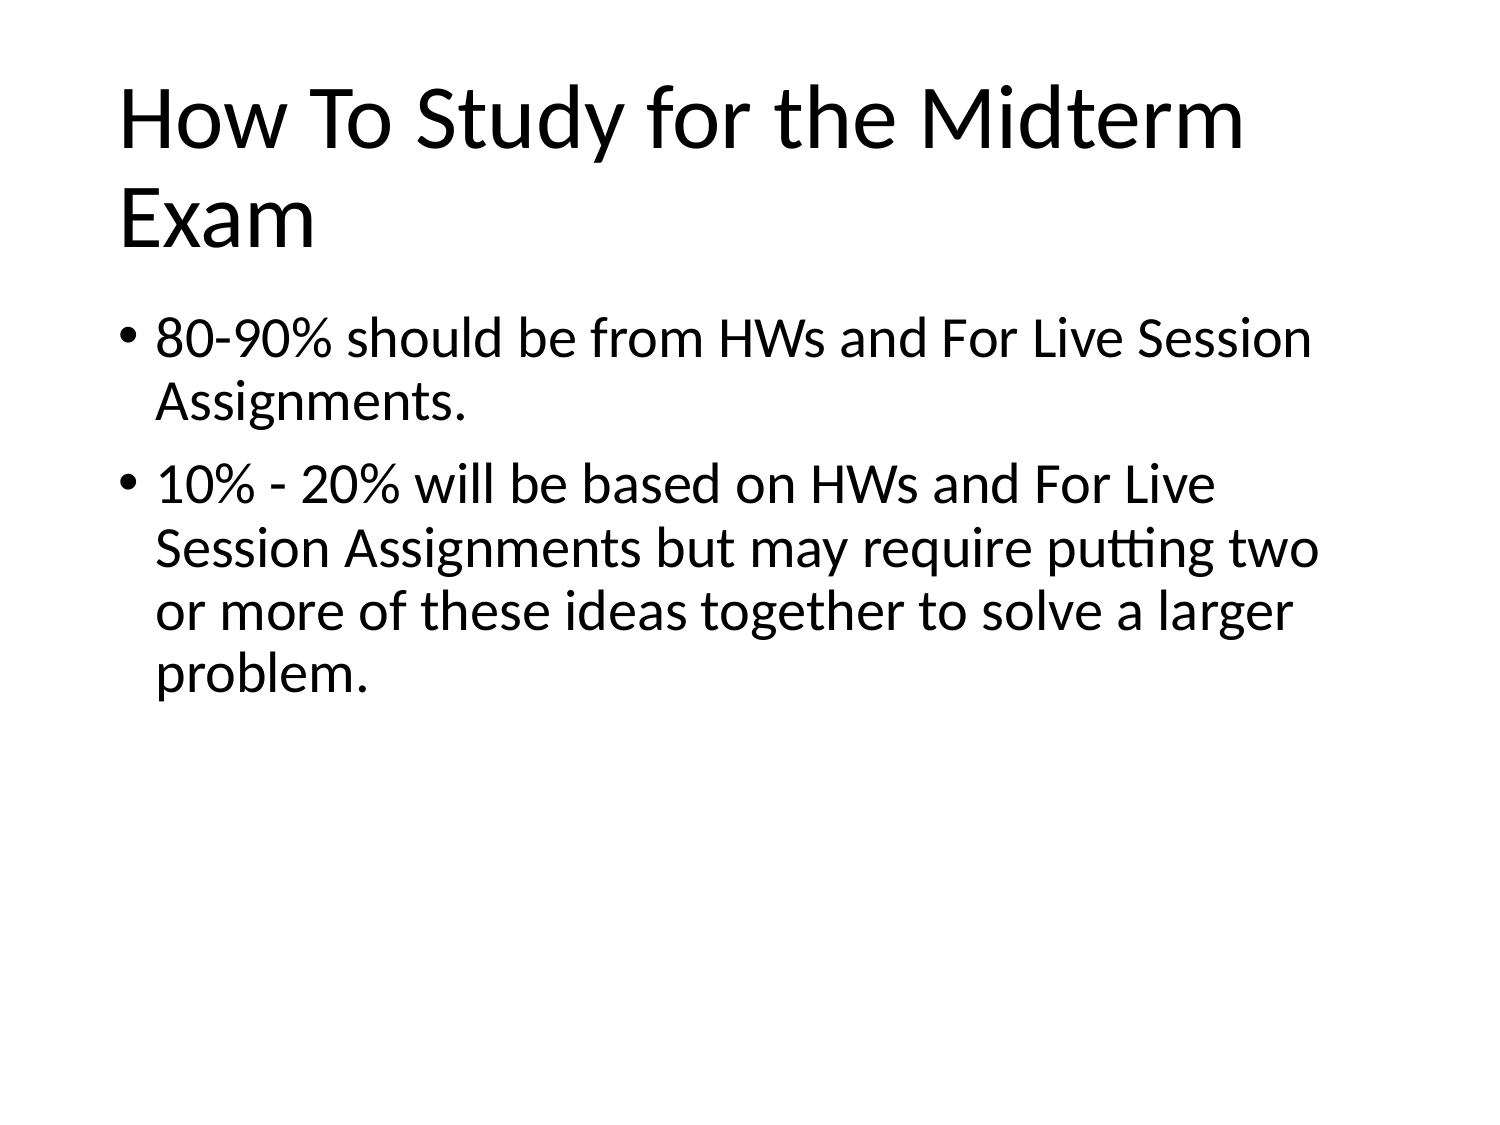

# How To Study for the Midterm Exam
80-90% should be from HWs and For Live Session Assignments.
10% - 20% will be based on HWs and For Live Session Assignments but may require putting two or more of these ideas together to solve a larger problem.